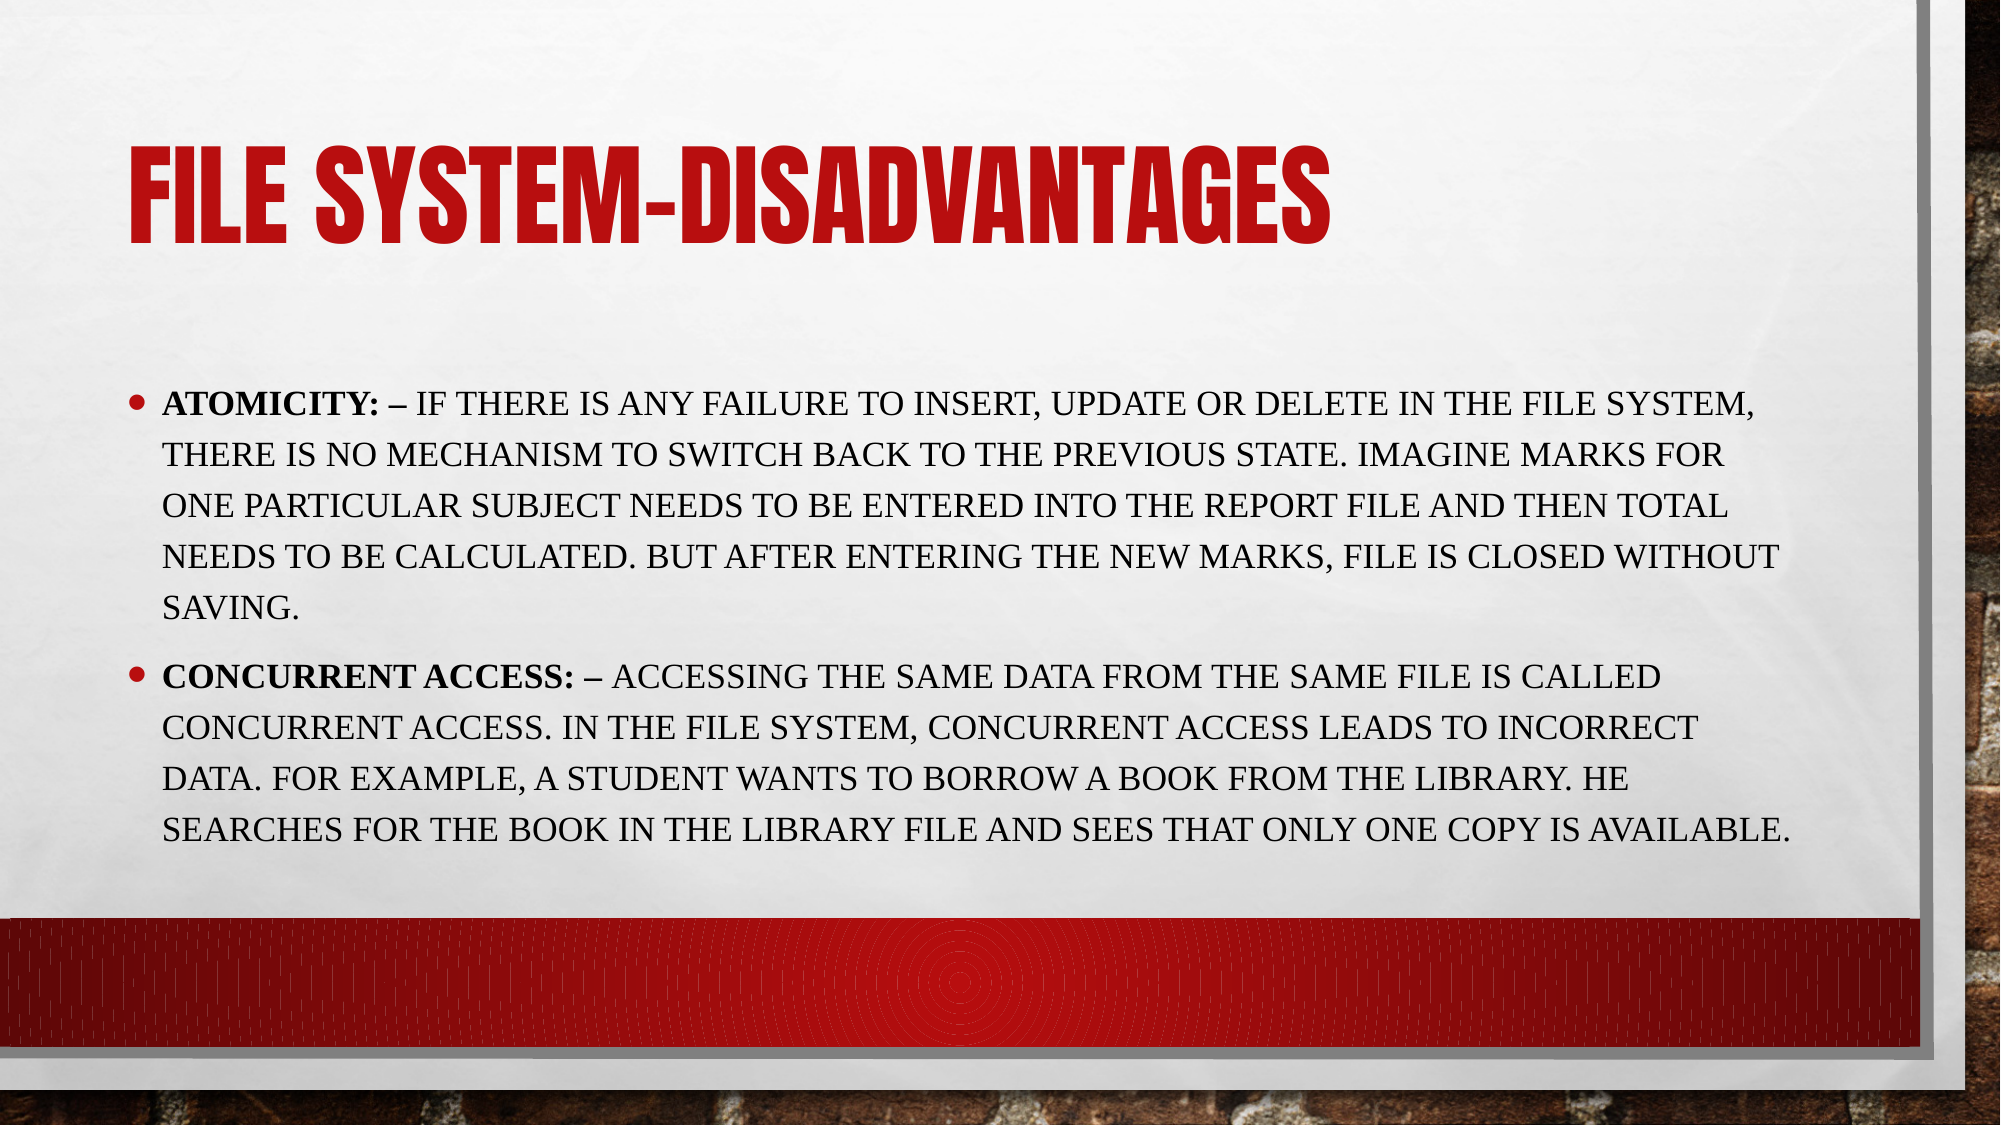

# FILE SYSTEM-DISADVANTAGES
Atomicity: – If there is any failure to insert, update or delete in the file system, there is no mechanism to switch back to the previous state. Imagine marks for one particular subject needs to be entered into the Report file and then total needs to be calculated. But after entering the new marks, file is closed without saving.
Concurrent Access: – Accessing the same data from the same file is called concurrent access. In the file system, concurrent access leads to incorrect data. For example, a student wants to borrow a book from the library. He searches for the book in the library file and sees that only one copy is available.